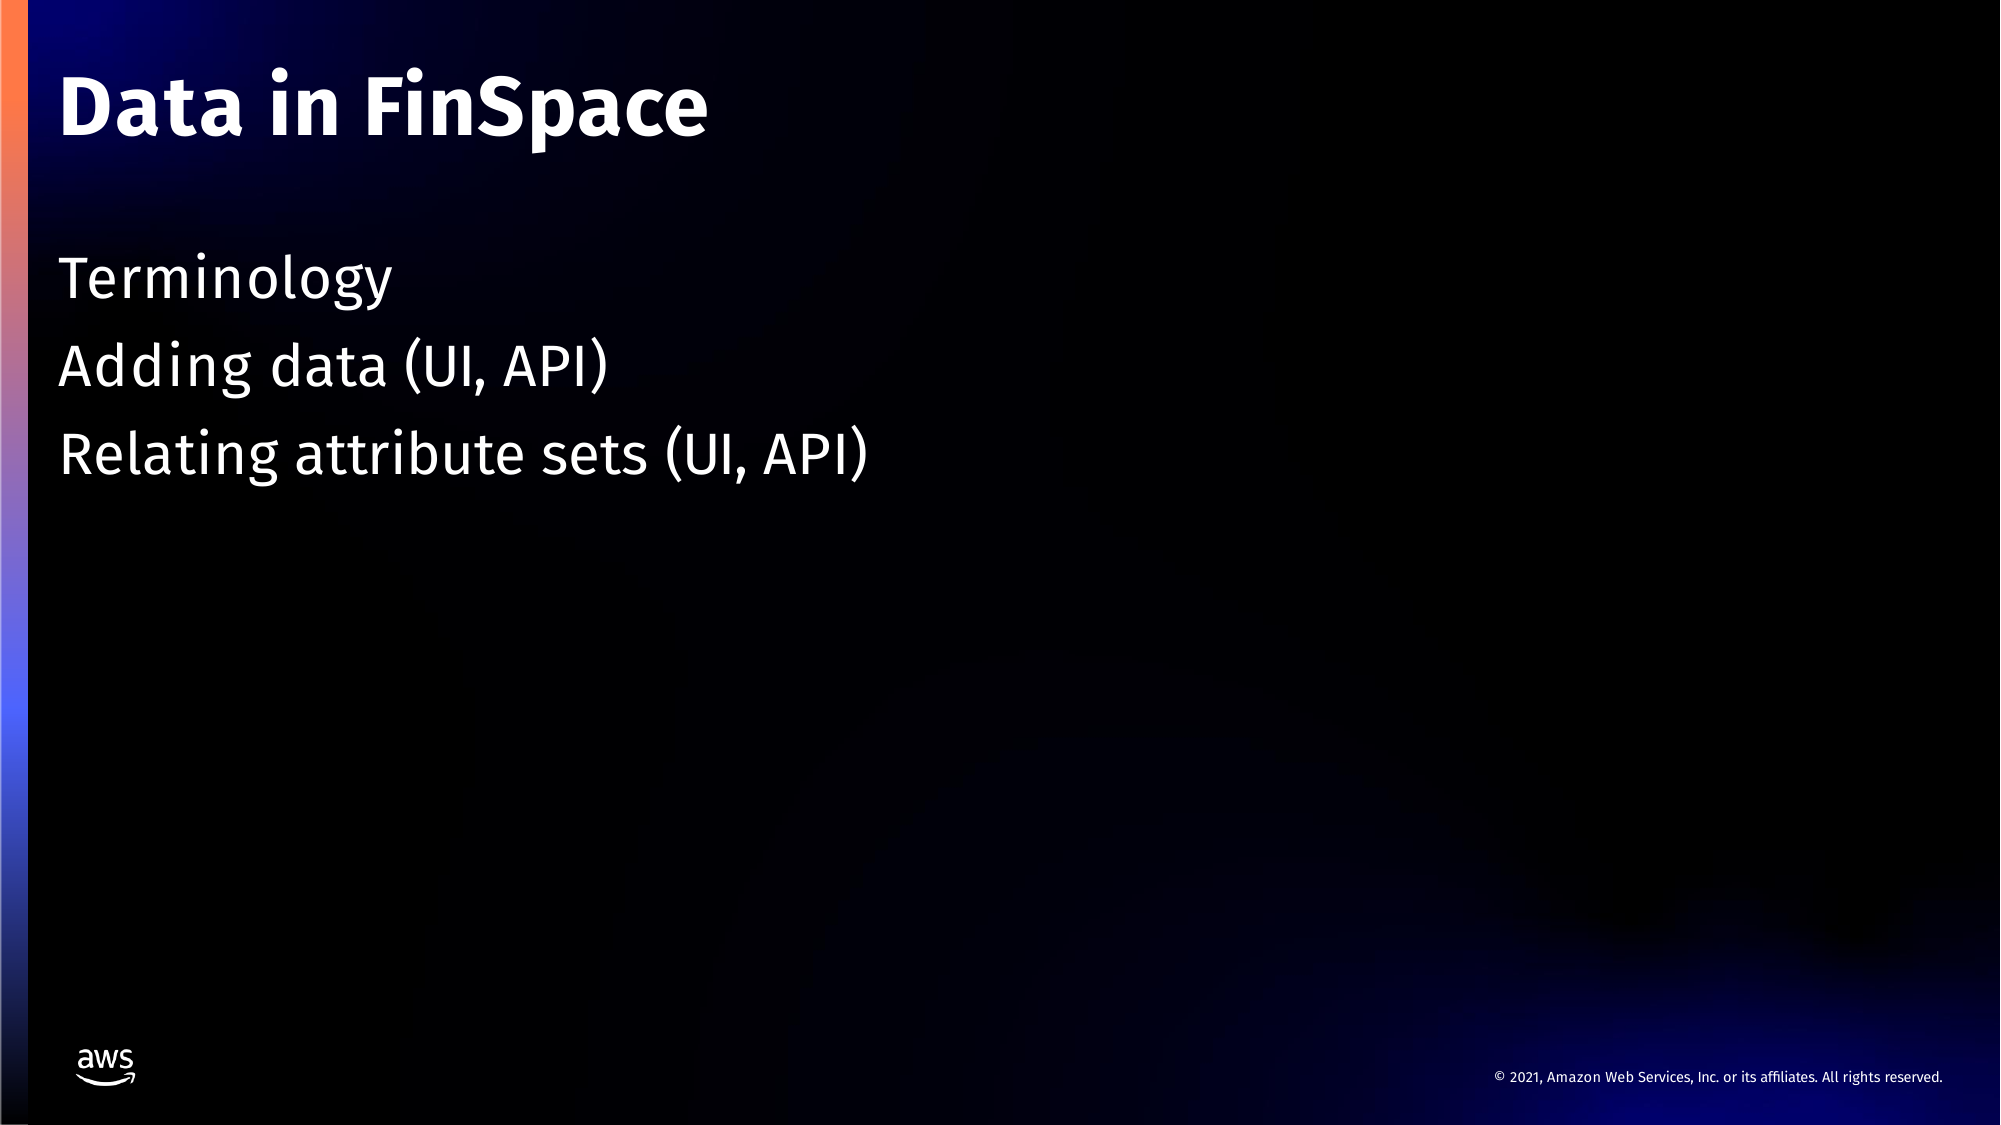

# Data in FinSpace
Terminology
Adding data (UI, API)
Relating attribute sets (UI, API)
© 2021, Amazon Web Services, Inc. or its affiliates. All rights reserved.